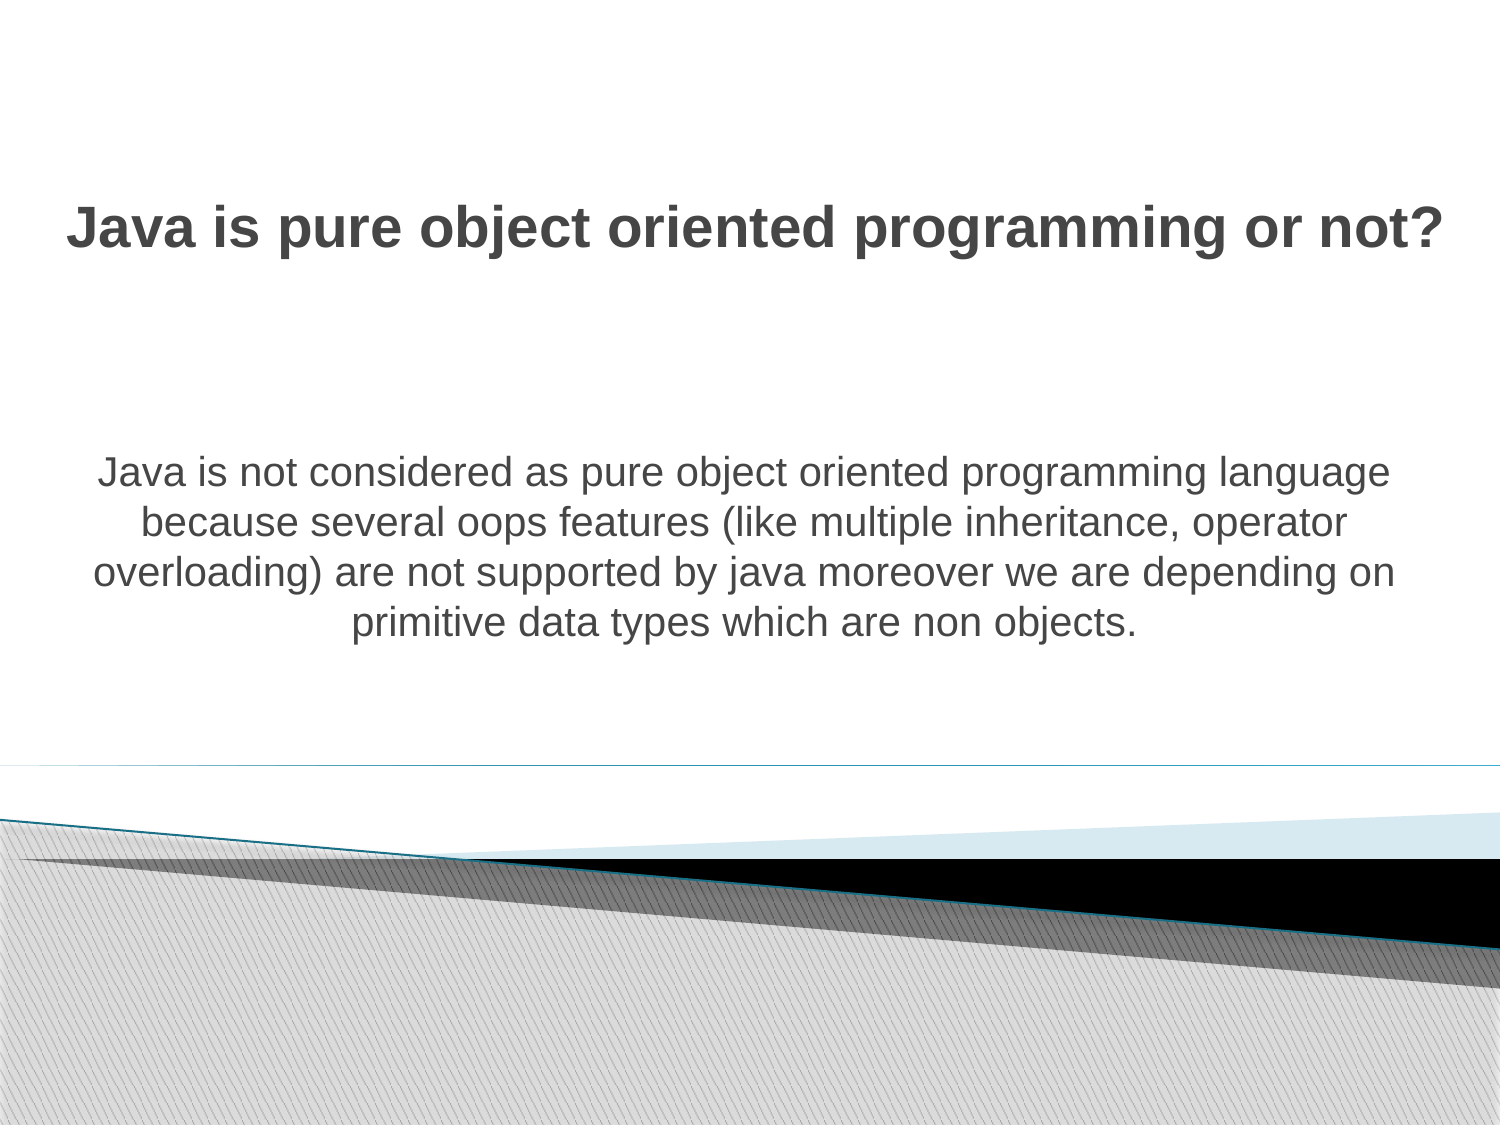

# Java is pure object oriented programming or not?
Java is not considered as pure object oriented programming language because several oops features (like multiple inheritance, operator overloading) are not supported by java moreover we are depending on primitive data types which are non objects.